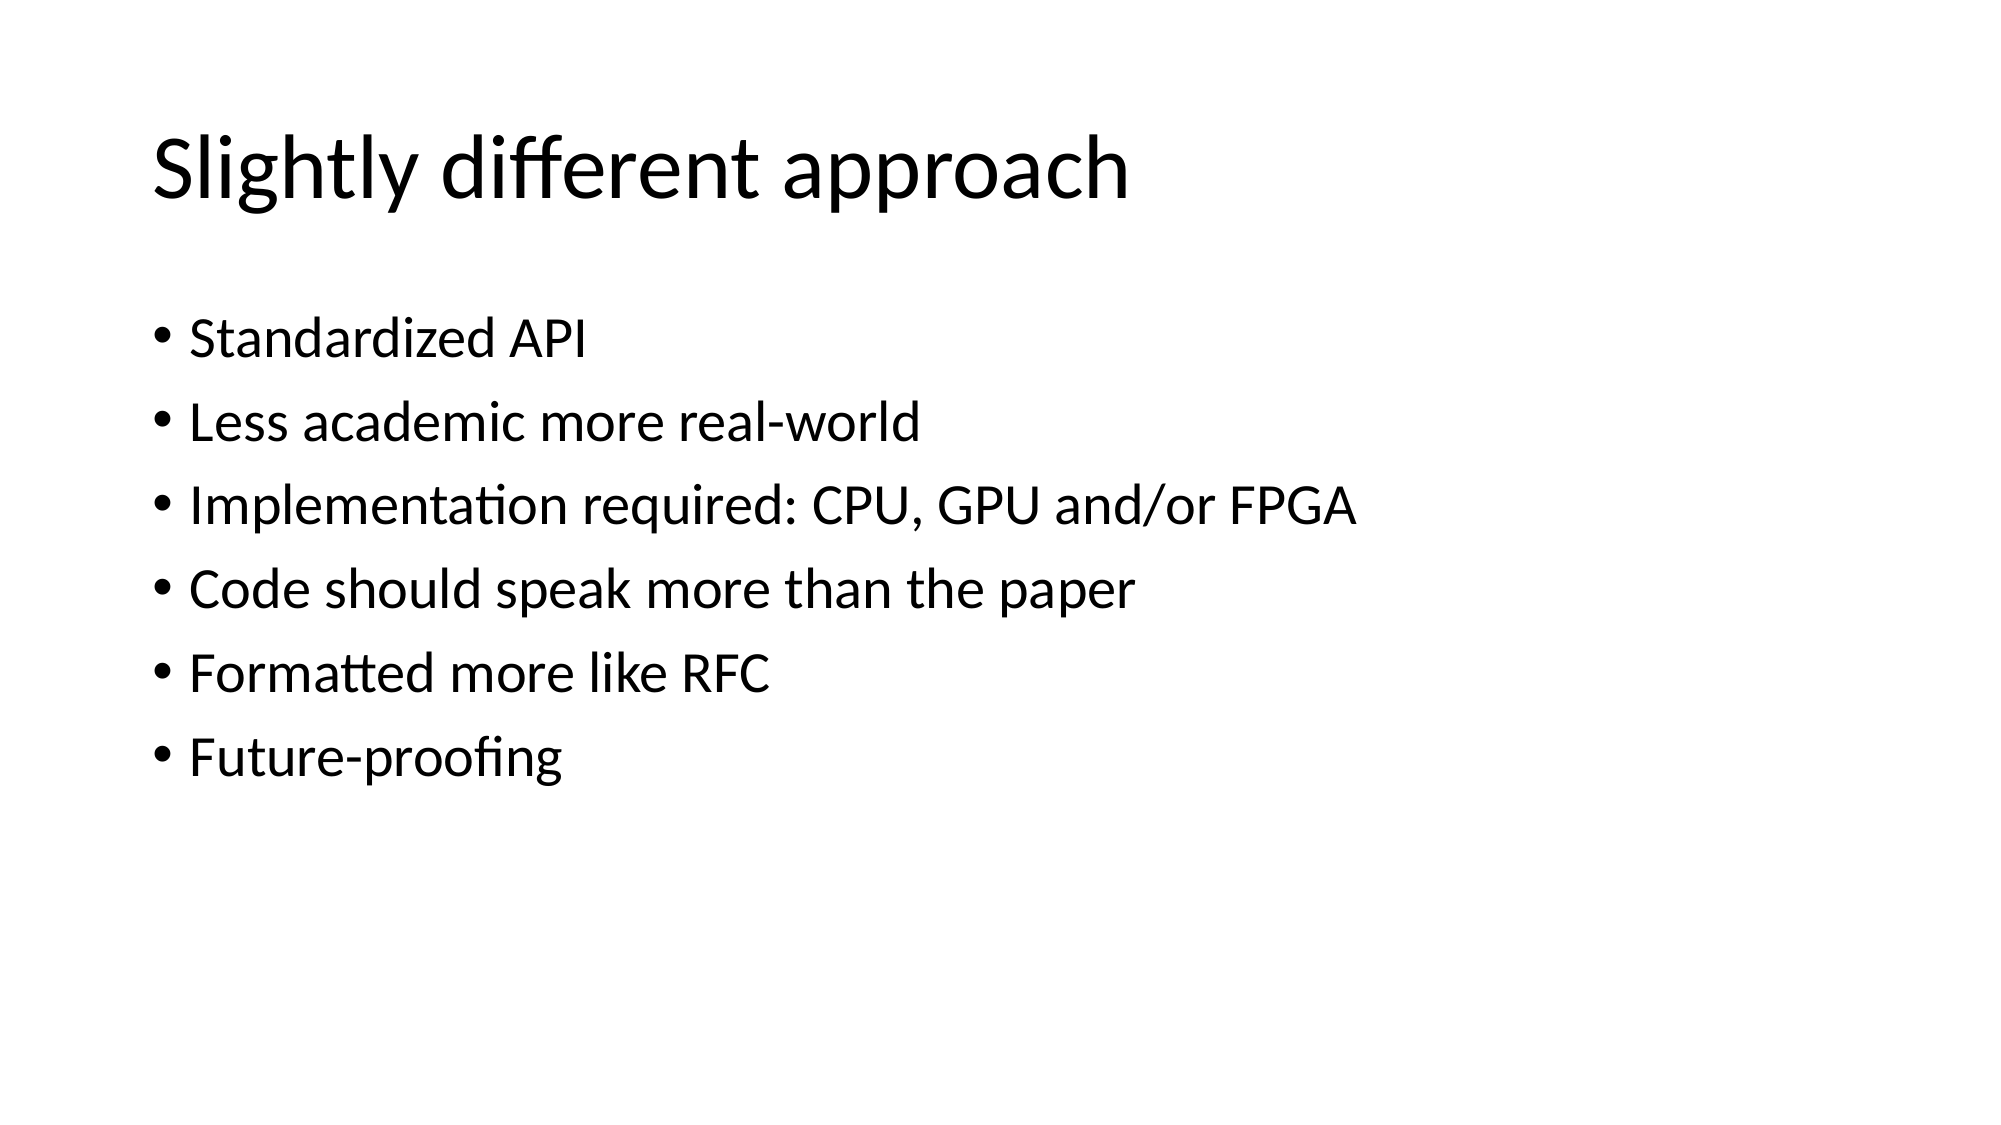

# Slightly different approach
Standardized API
Less academic more real-world
Implementation required: CPU, GPU and/or FPGA
Code should speak more than the paper
Formatted more like RFC
Future-proofing